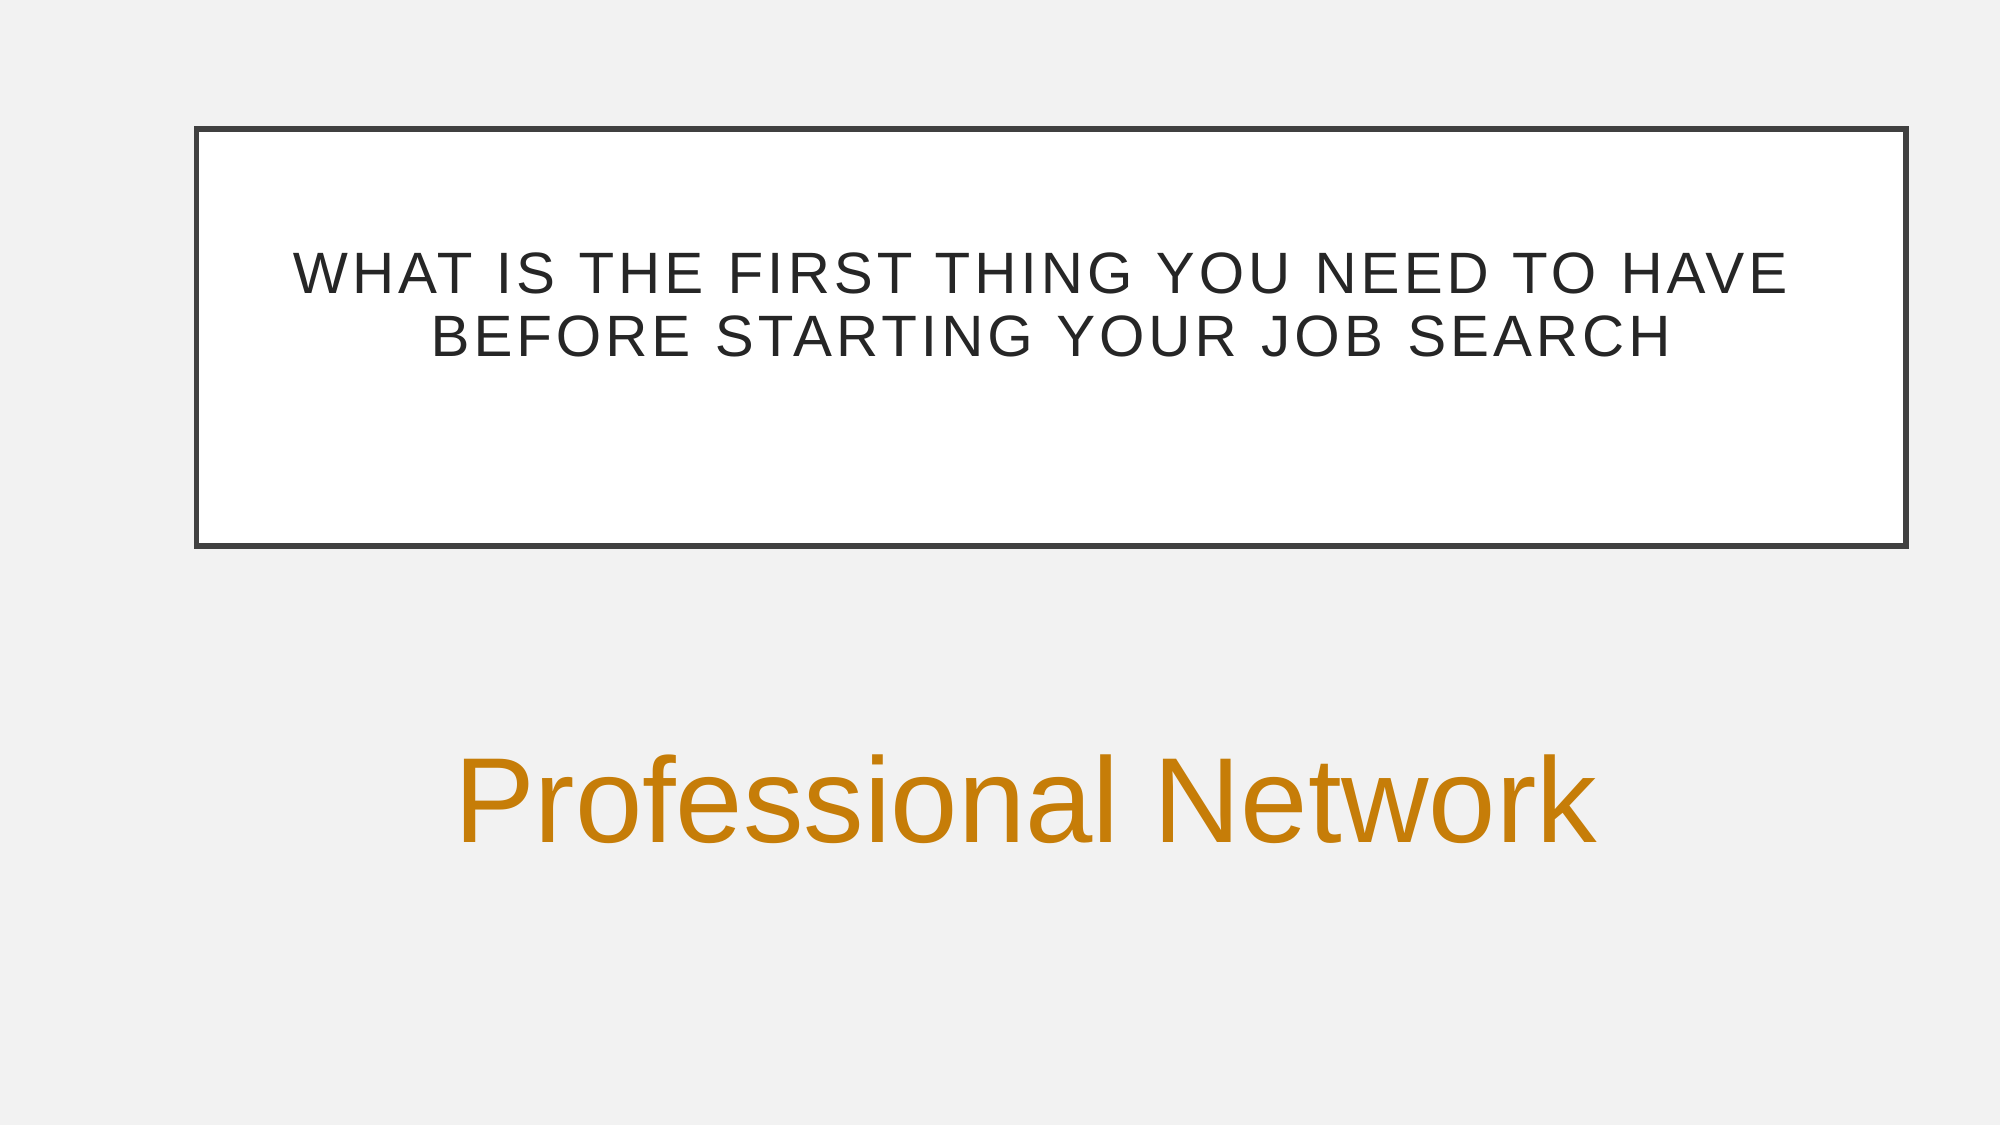

Professional Network

What is the first thing you need to have
before starting your job search